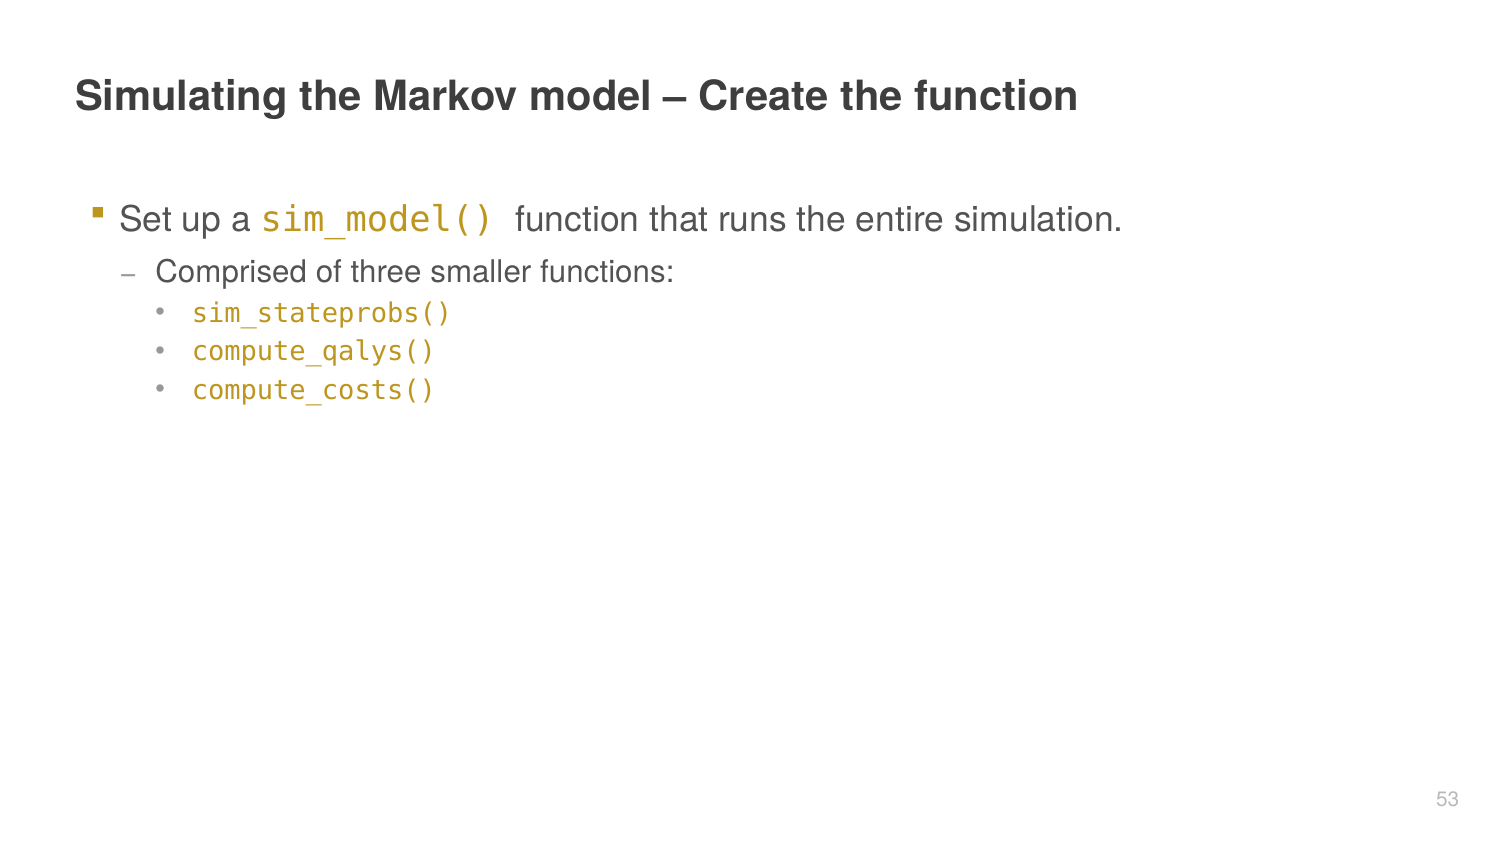

# Simulating the Markov model – Create the function
Set up a sim_model() function that runs the entire simulation.
Comprised of three smaller functions:
sim_stateprobs()
compute_qalys()
compute_costs()
53